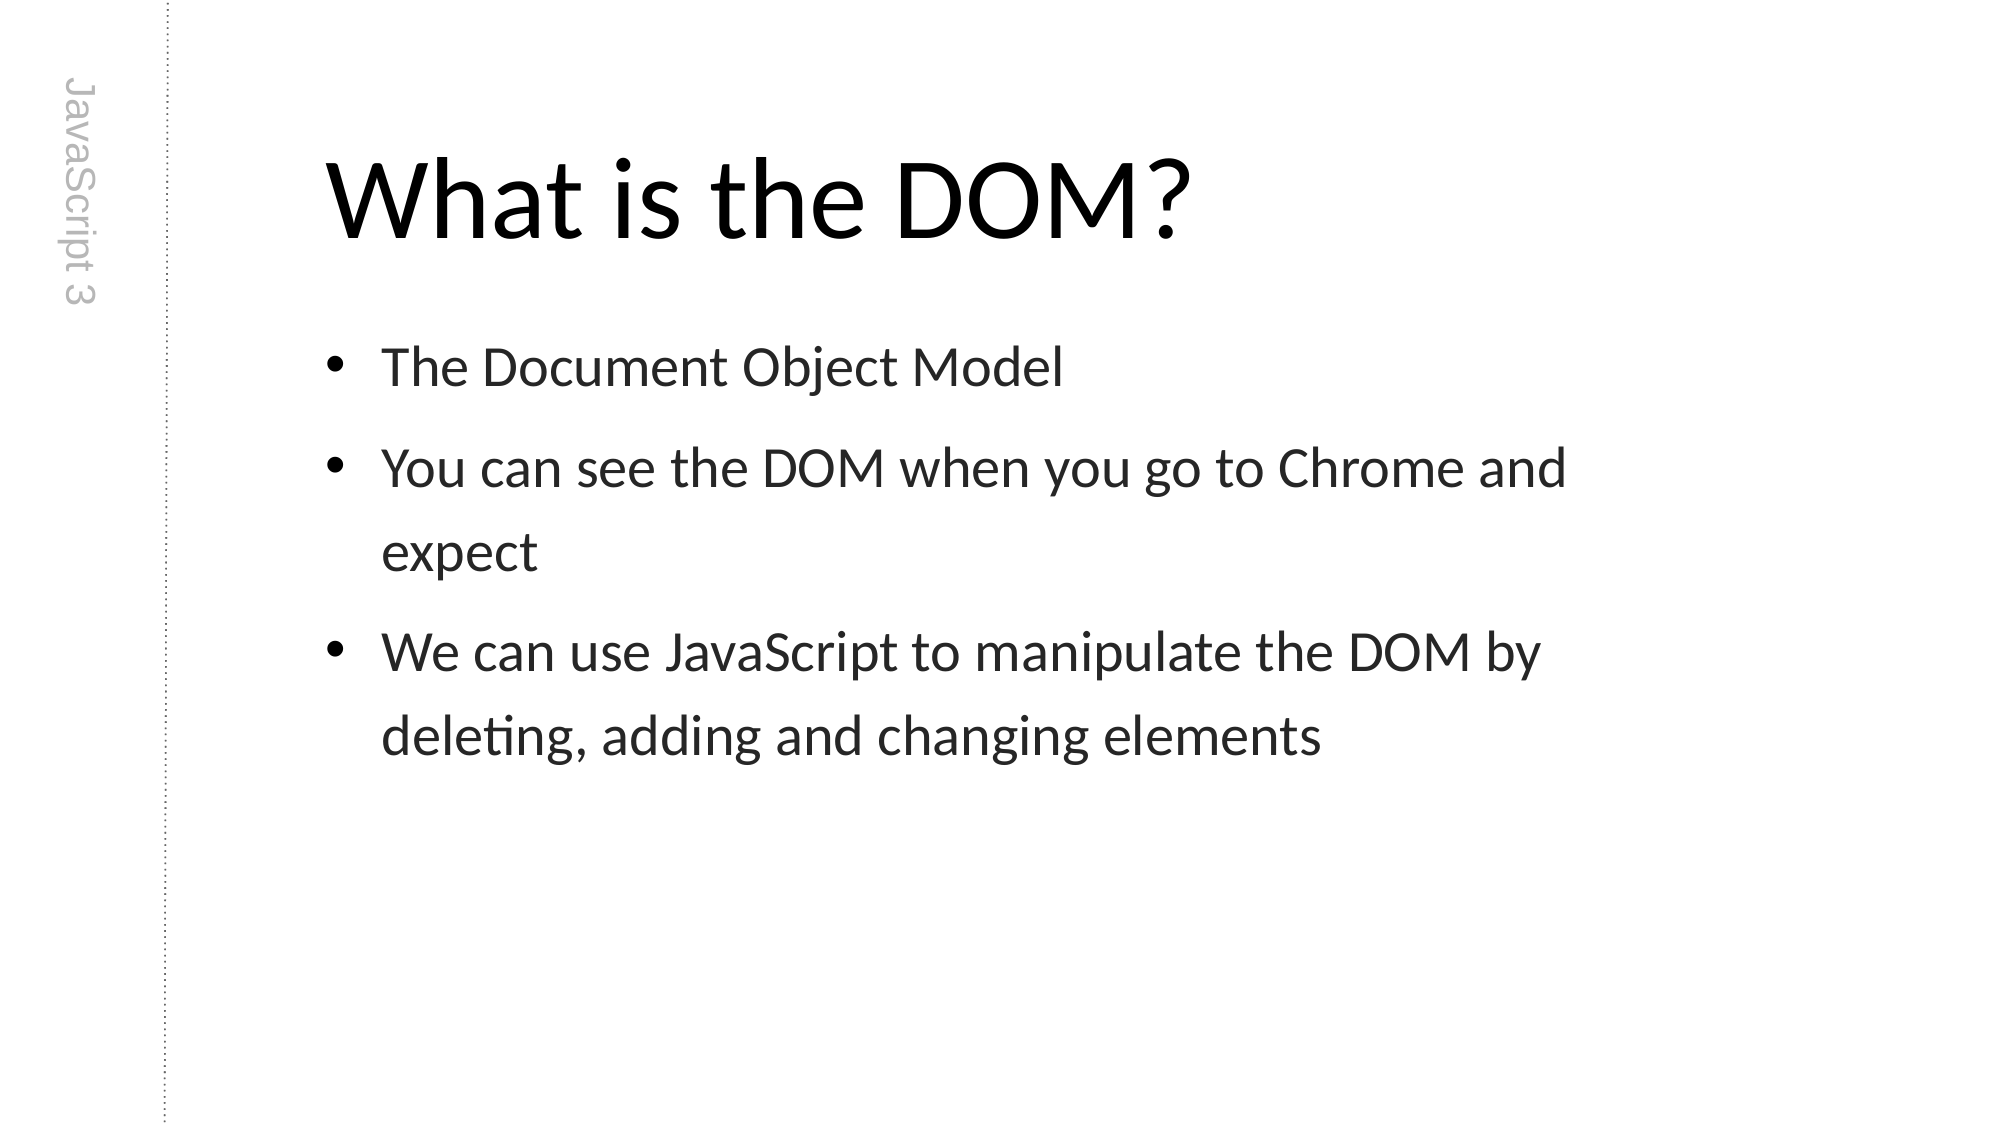

# What is the DOM?
The Document Object Model
You can see the DOM when you go to Chrome and expect
We can use JavaScript to manipulate the DOM by deleting, adding and changing elements